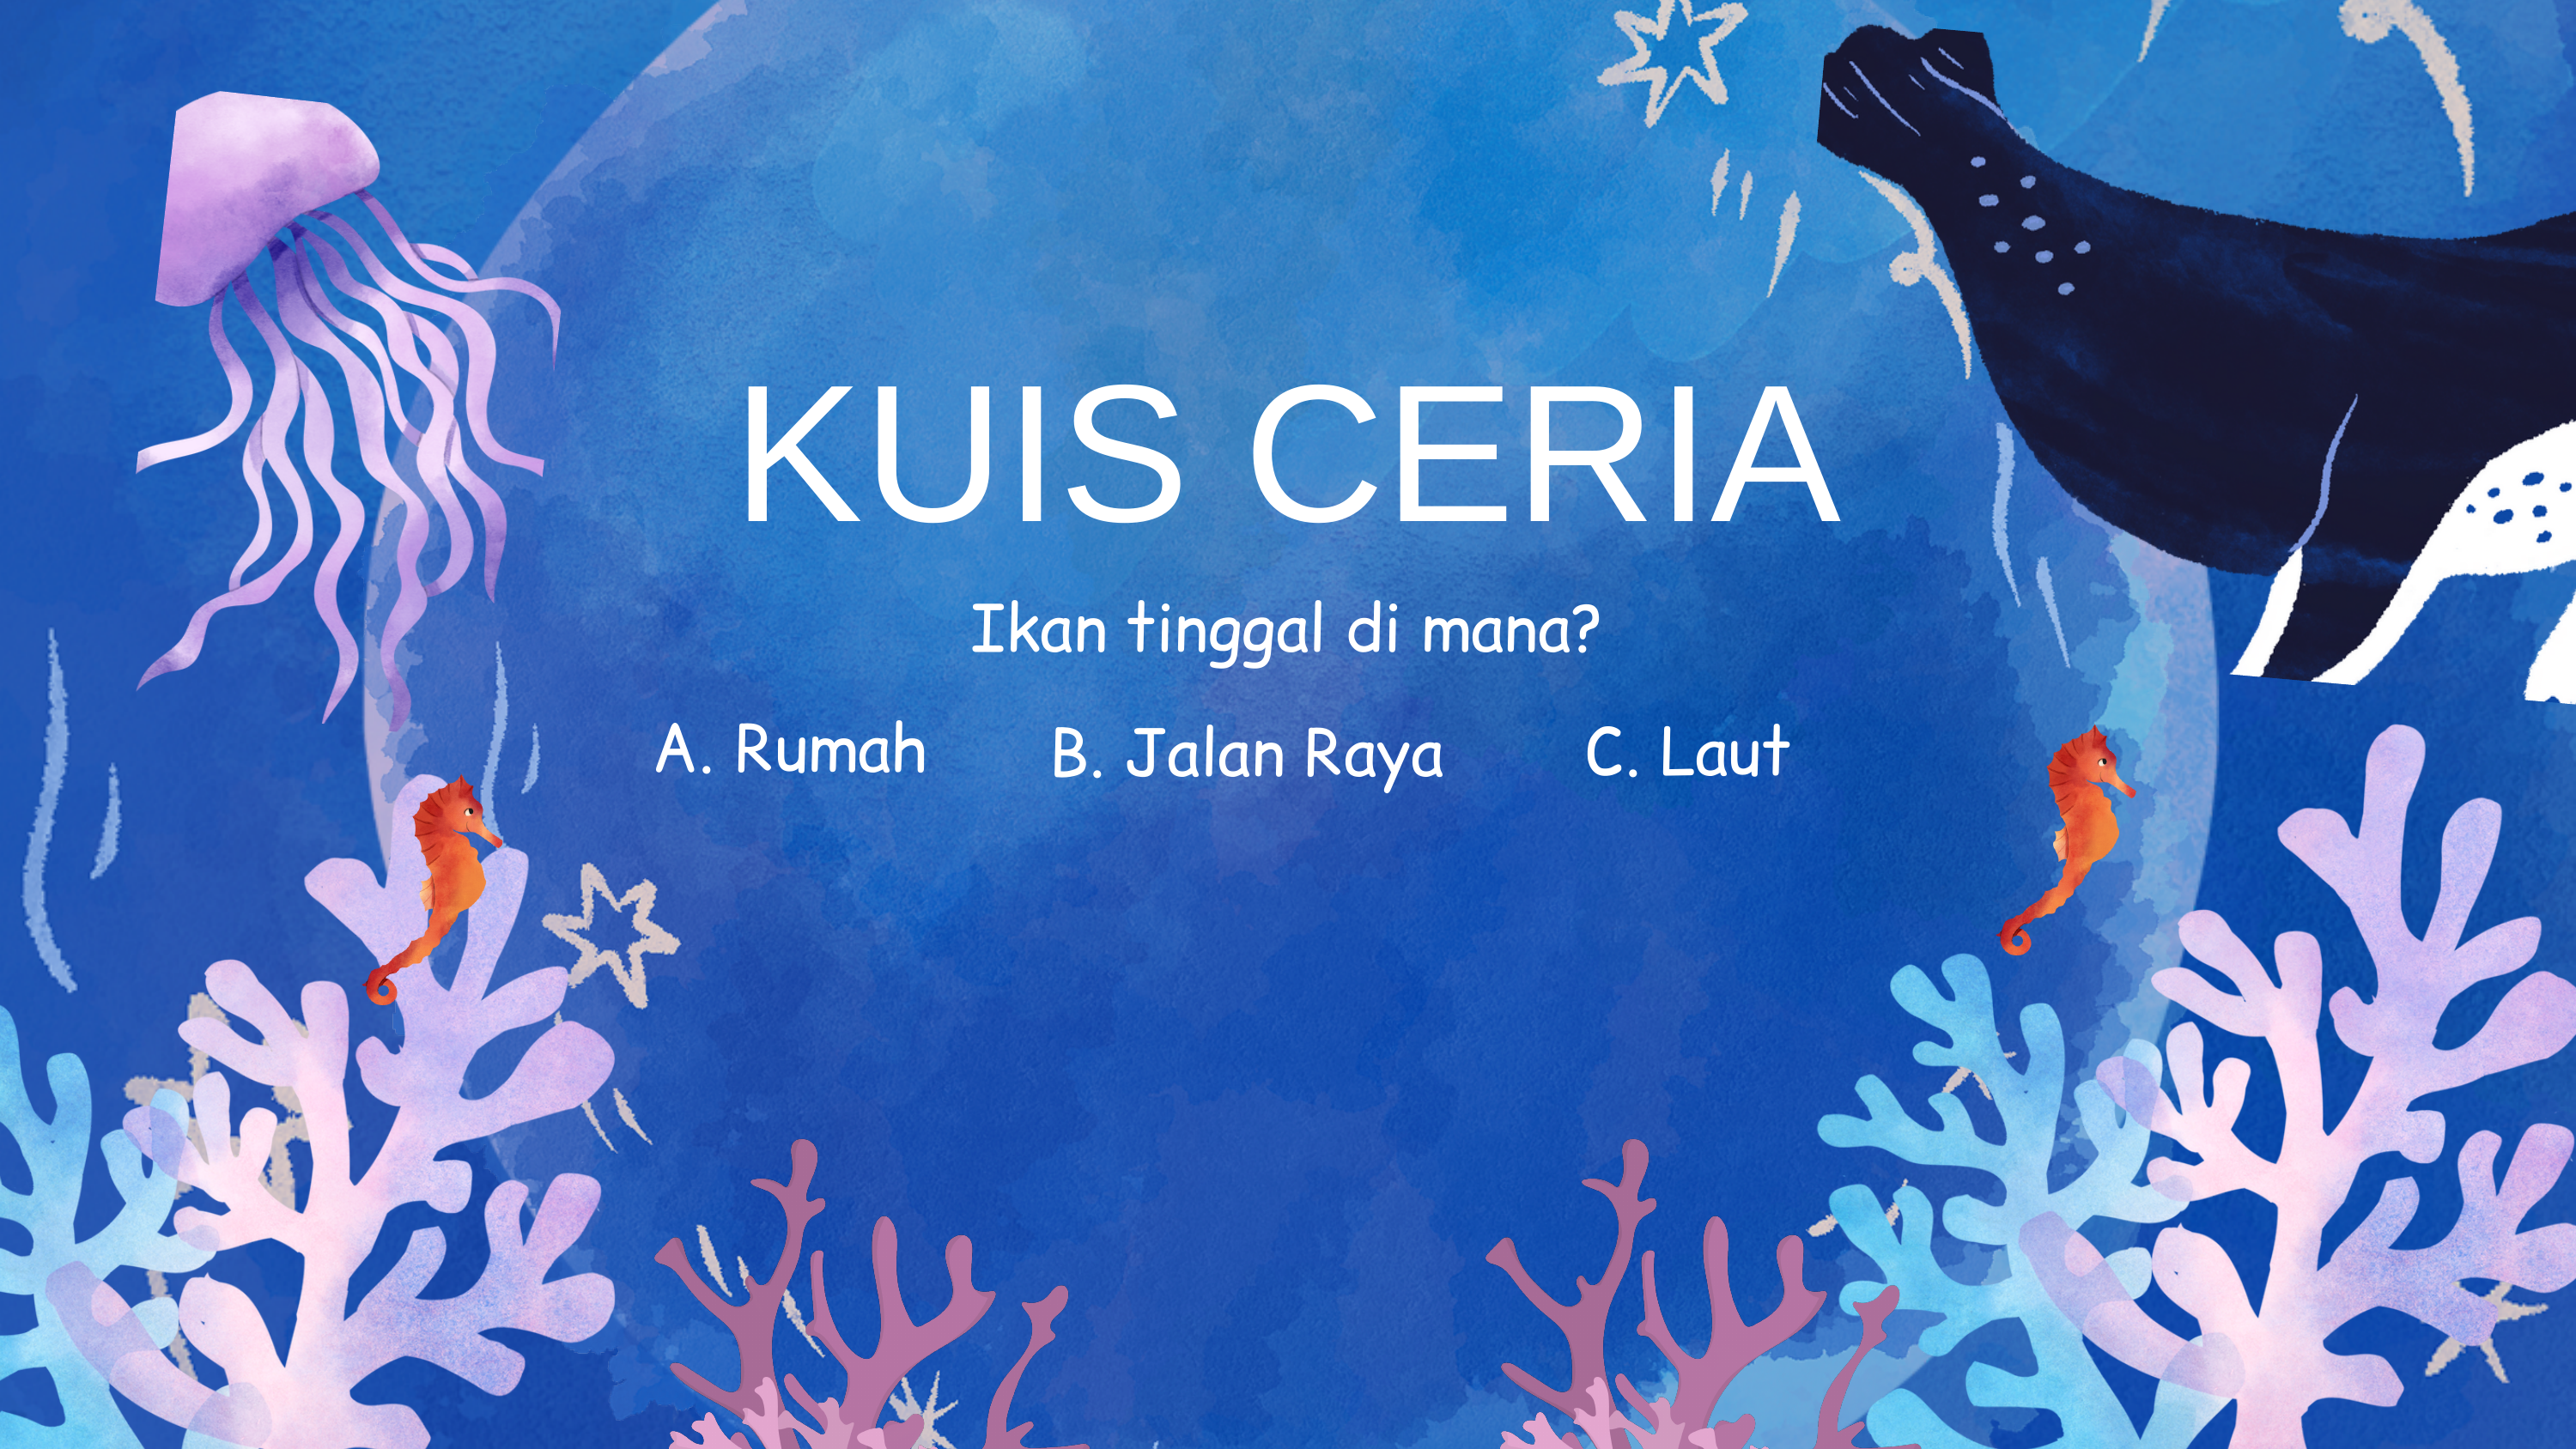

KUIS CERIA
Ikan tinggal di mana?
A. Rumah
C. Laut
B. Jalan Raya